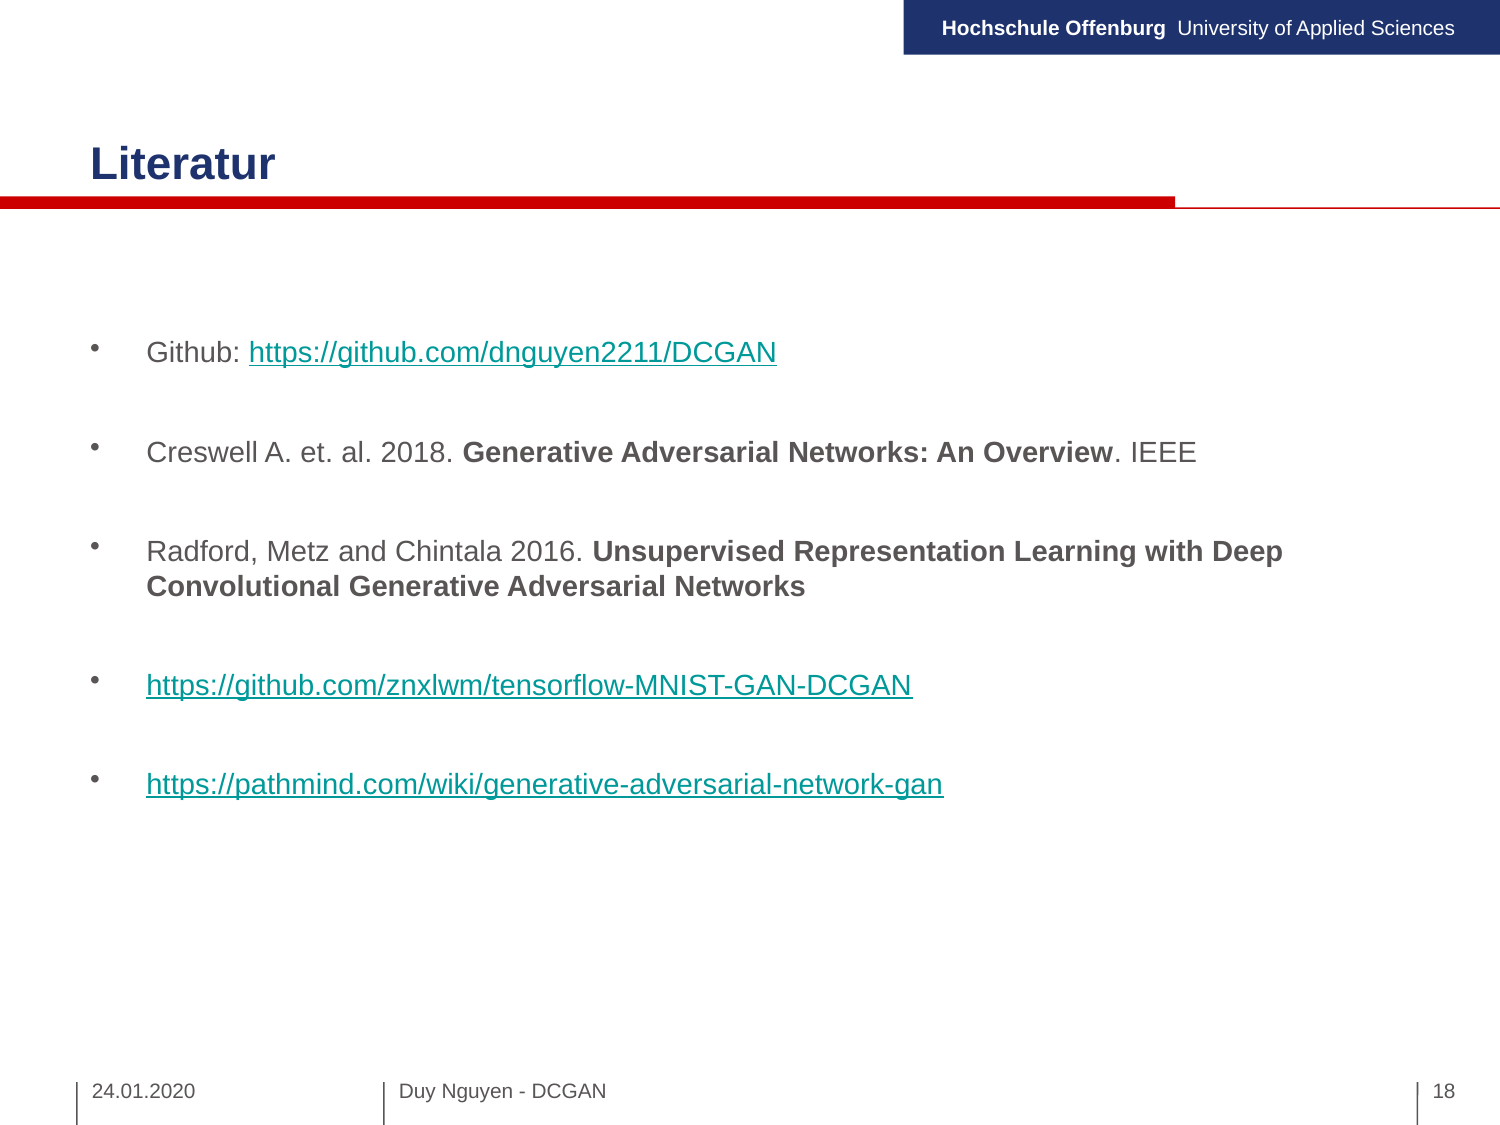

# Literatur
Github: https://github.com/dnguyen2211/DCGAN

Creswell A. et. al. 2018. Generative Adversarial Networks: An Overview. IEEE

Radford, Metz and Chintala 2016. Unsupervised Representation Learning with Deep Convolutional Generative Adversarial Networks

https://github.com/znxlwm/tensorflow-MNIST-GAN-DCGAN

https://pathmind.com/wiki/generative-adversarial-network-gan

24.01.2020
Duy Nguyen - DCGAN
18